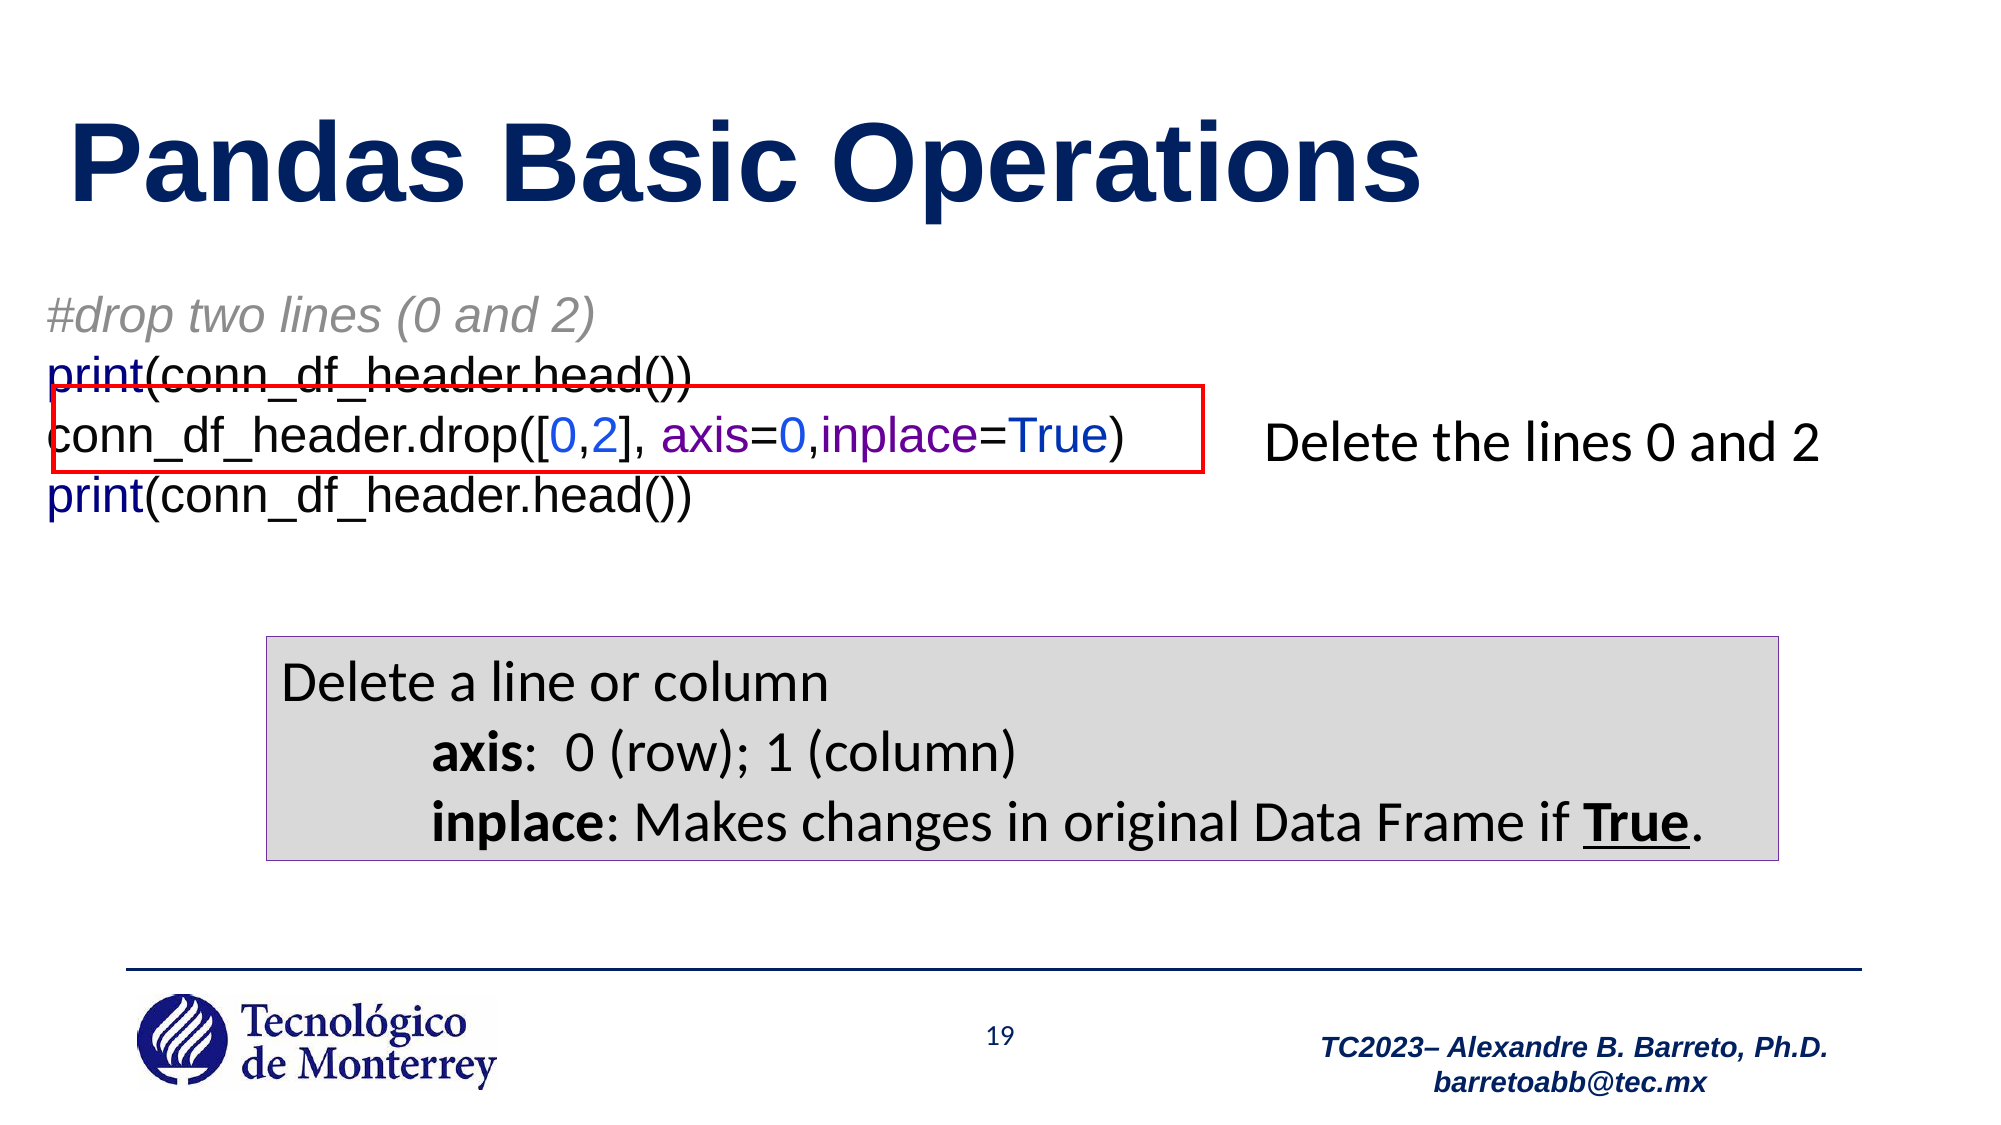

# Pandas Basic Operations
#drop two lines (0 and 2)
print(conn_df_header.head())
conn_df_header.drop([0,2], axis=0,inplace=True)
print(conn_df_header.head())

Delete the lines 0 and 2
Delete a line or column
	axis:  0 (row); 1 (column)
	inplace: Makes changes in original Data Frame if True.